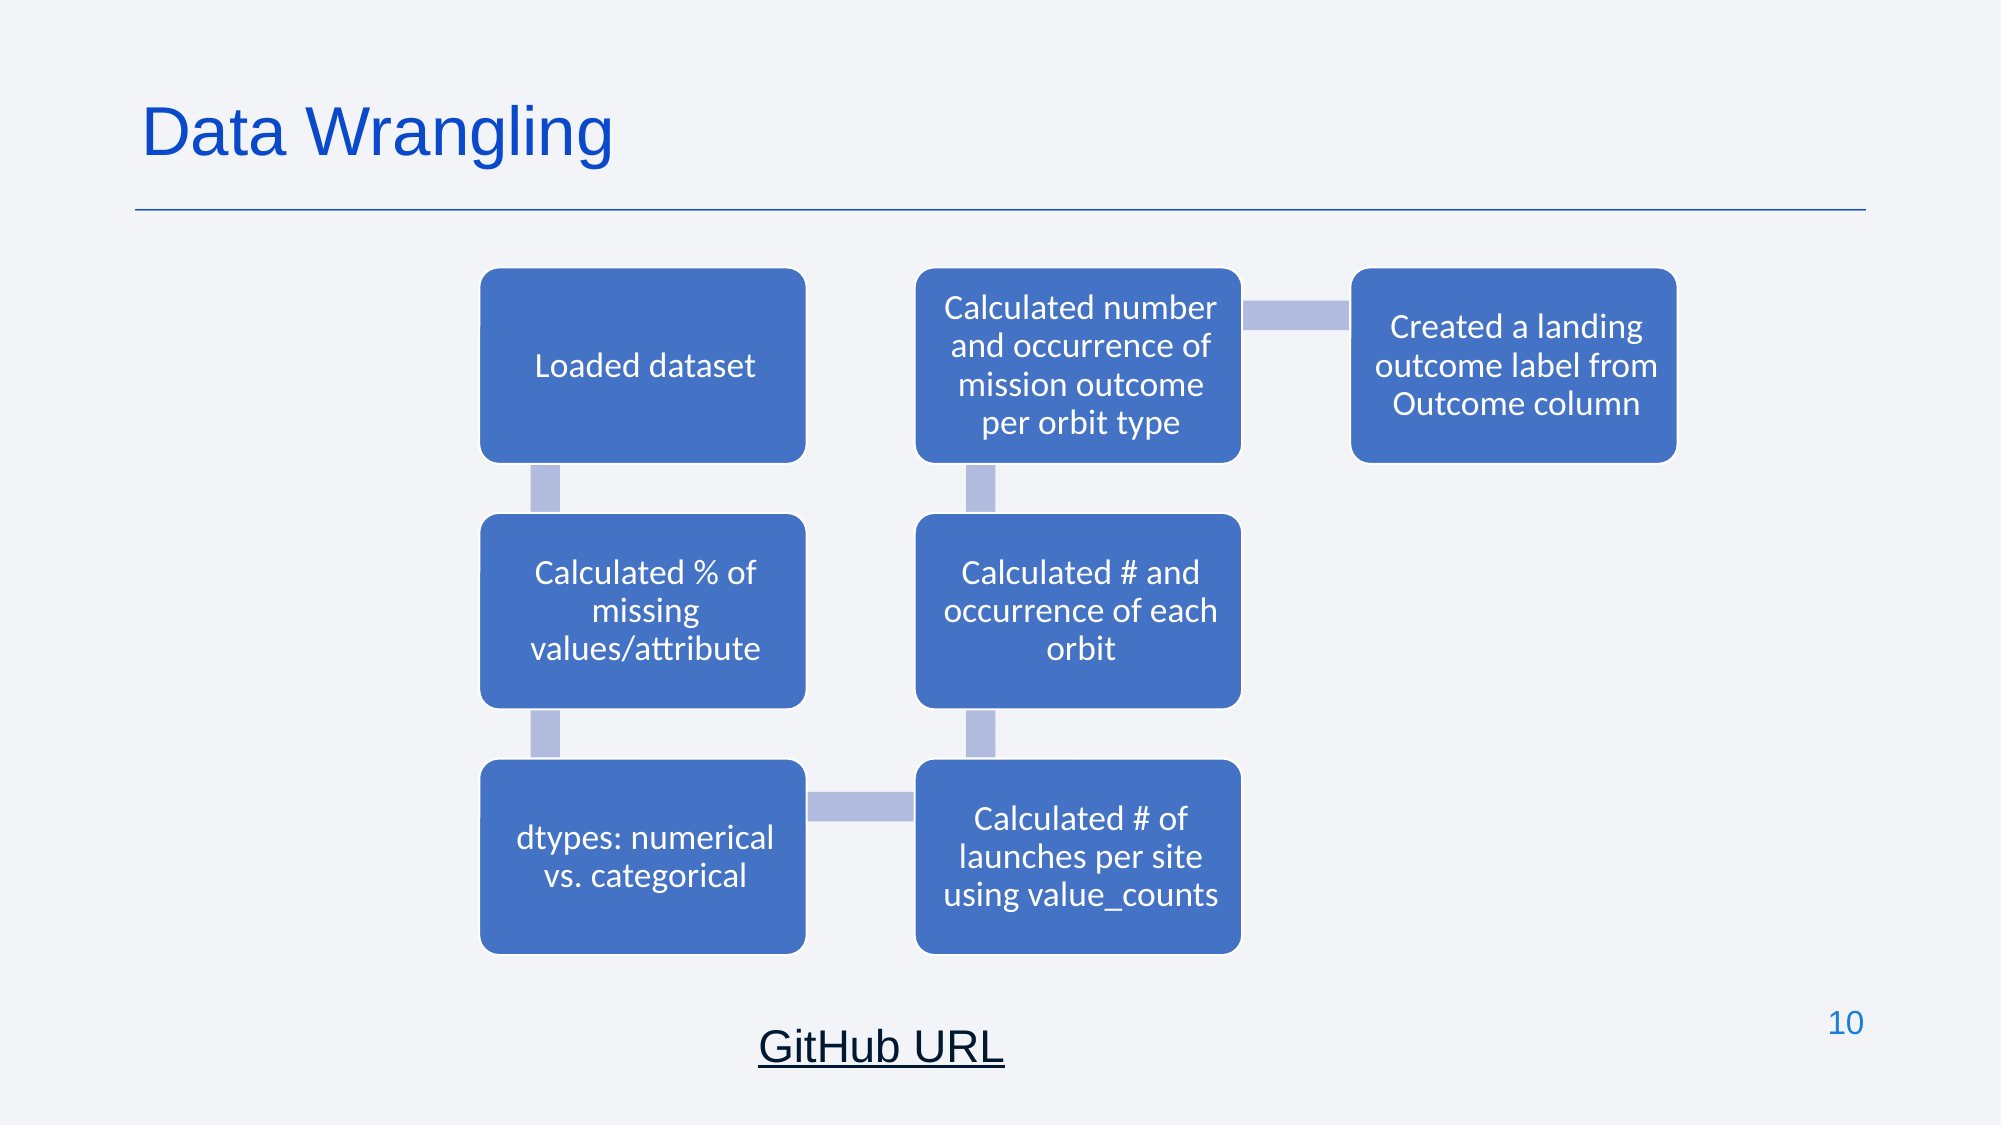

Data Wrangling
Loaded dataset
Calculated % of missing values/attribute
dtypes: numerical vs. categorical
Calculated # of launches per site using value_counts
Calculated # and occurrence of each orbit
Calculated number and occurrence of mission outcome per orbit type
Created a landing outcome label from Outcome column
10
GitHub URL